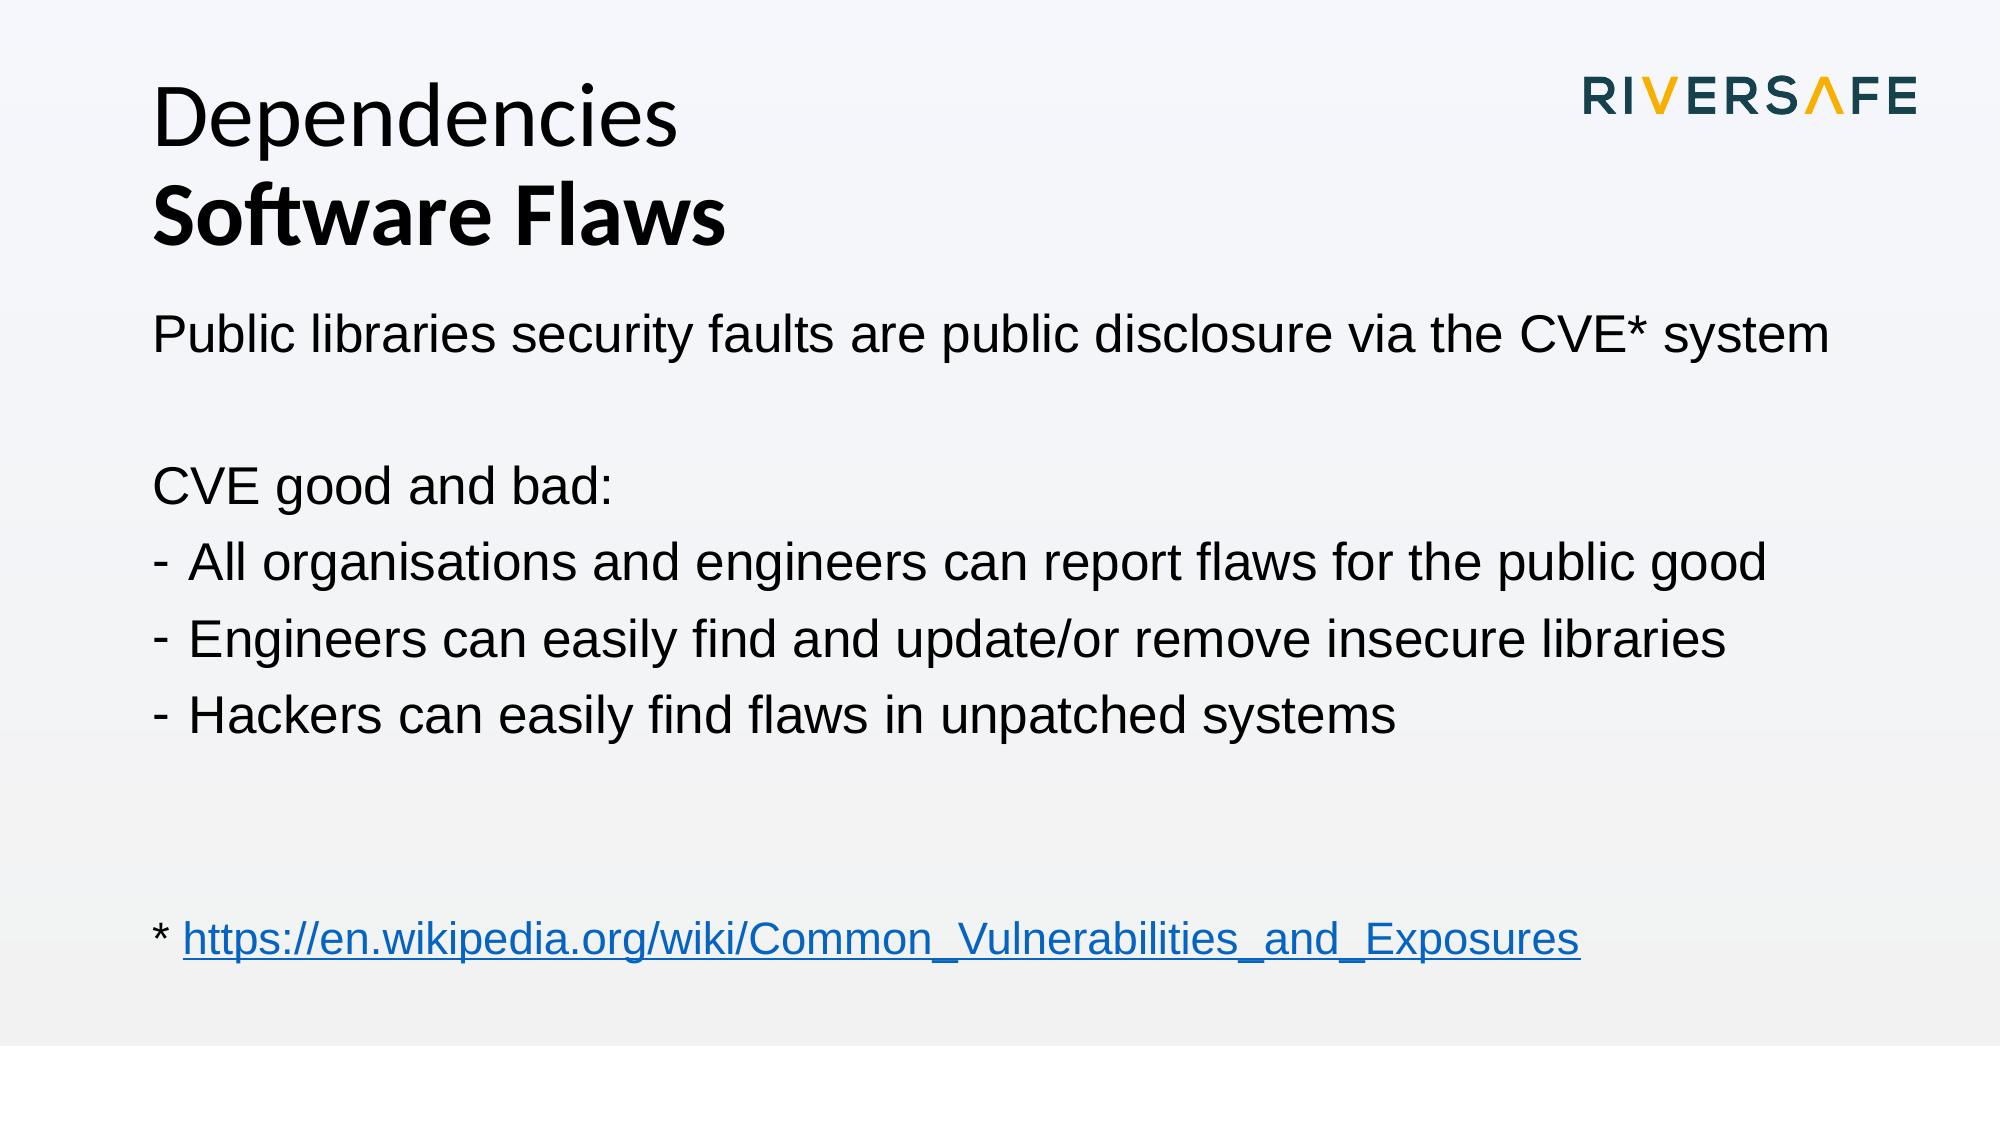

# Dependencies Software Flaws
Public libraries security faults are public disclosure via the CVE* system

CVE good and bad:
All organisations and engineers can report flaws for the public good
Engineers can easily find and update/or remove insecure libraries
Hackers can easily find flaws in unpatched systems

* https://en.wikipedia.org/wiki/Common_Vulnerabilities_and_Exposures